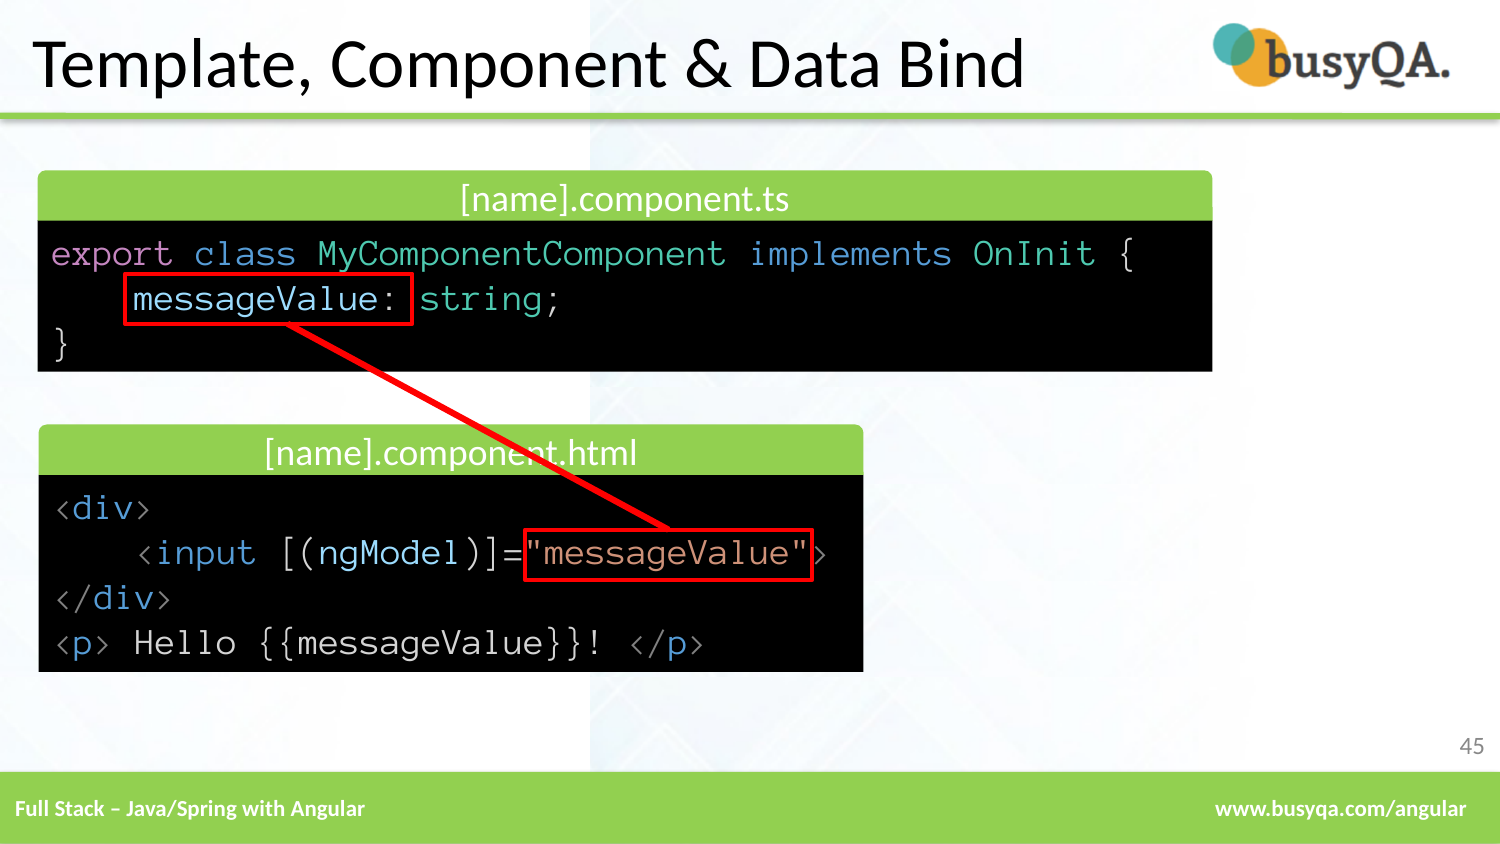

# Template, Component & Data Bind
[name].component.ts
export class MyComponentComponent implements OnInit {
    messageValue: string;
}

[name].component.html
<div>
    <input [(ngModel)]="messageValue">
</div>
<p> Hello {{messageValue}}! </p>